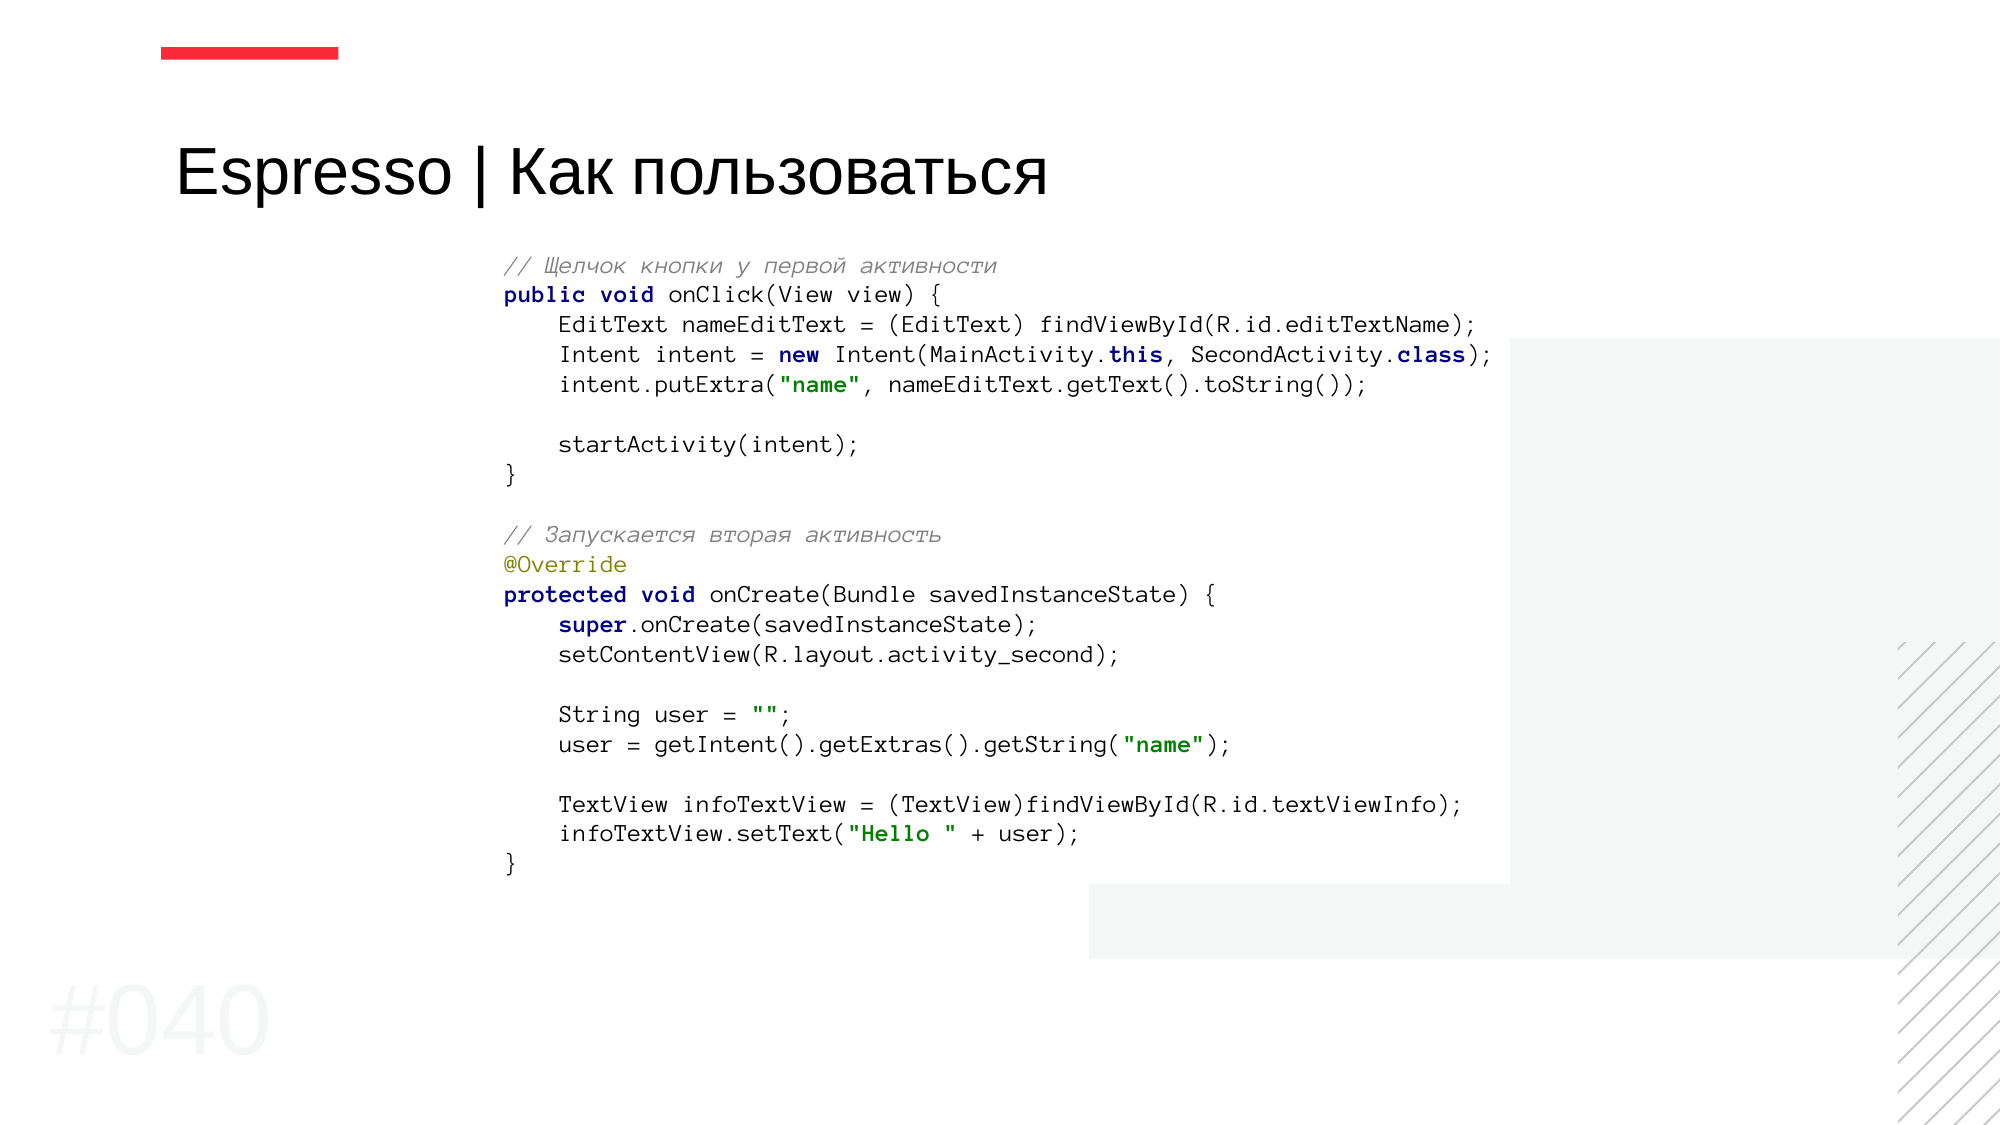

Espresso | Как пользоваться
// Щелчок кнопки у первой активности
public void onClick(View view) {
    EditText nameEditText = (EditText) findViewById(R.id.editTextName);
    Intent intent = new Intent(MainActivity.this, SecondActivity.class);
    intent.putExtra("name", nameEditText.getText().toString());
    startActivity(intent);
}
// Запускается вторая активность
@Override
protected void onCreate(Bundle savedInstanceState) {
    super.onCreate(savedInstanceState);
    setContentView(R.layout.activity_second);
    String user = "";
    user = getIntent().getExtras().getString("name");
    TextView infoTextView = (TextView)findViewById(R.id.textViewInfo);
    infoTextView.setText("Hello " + user);
}
#040